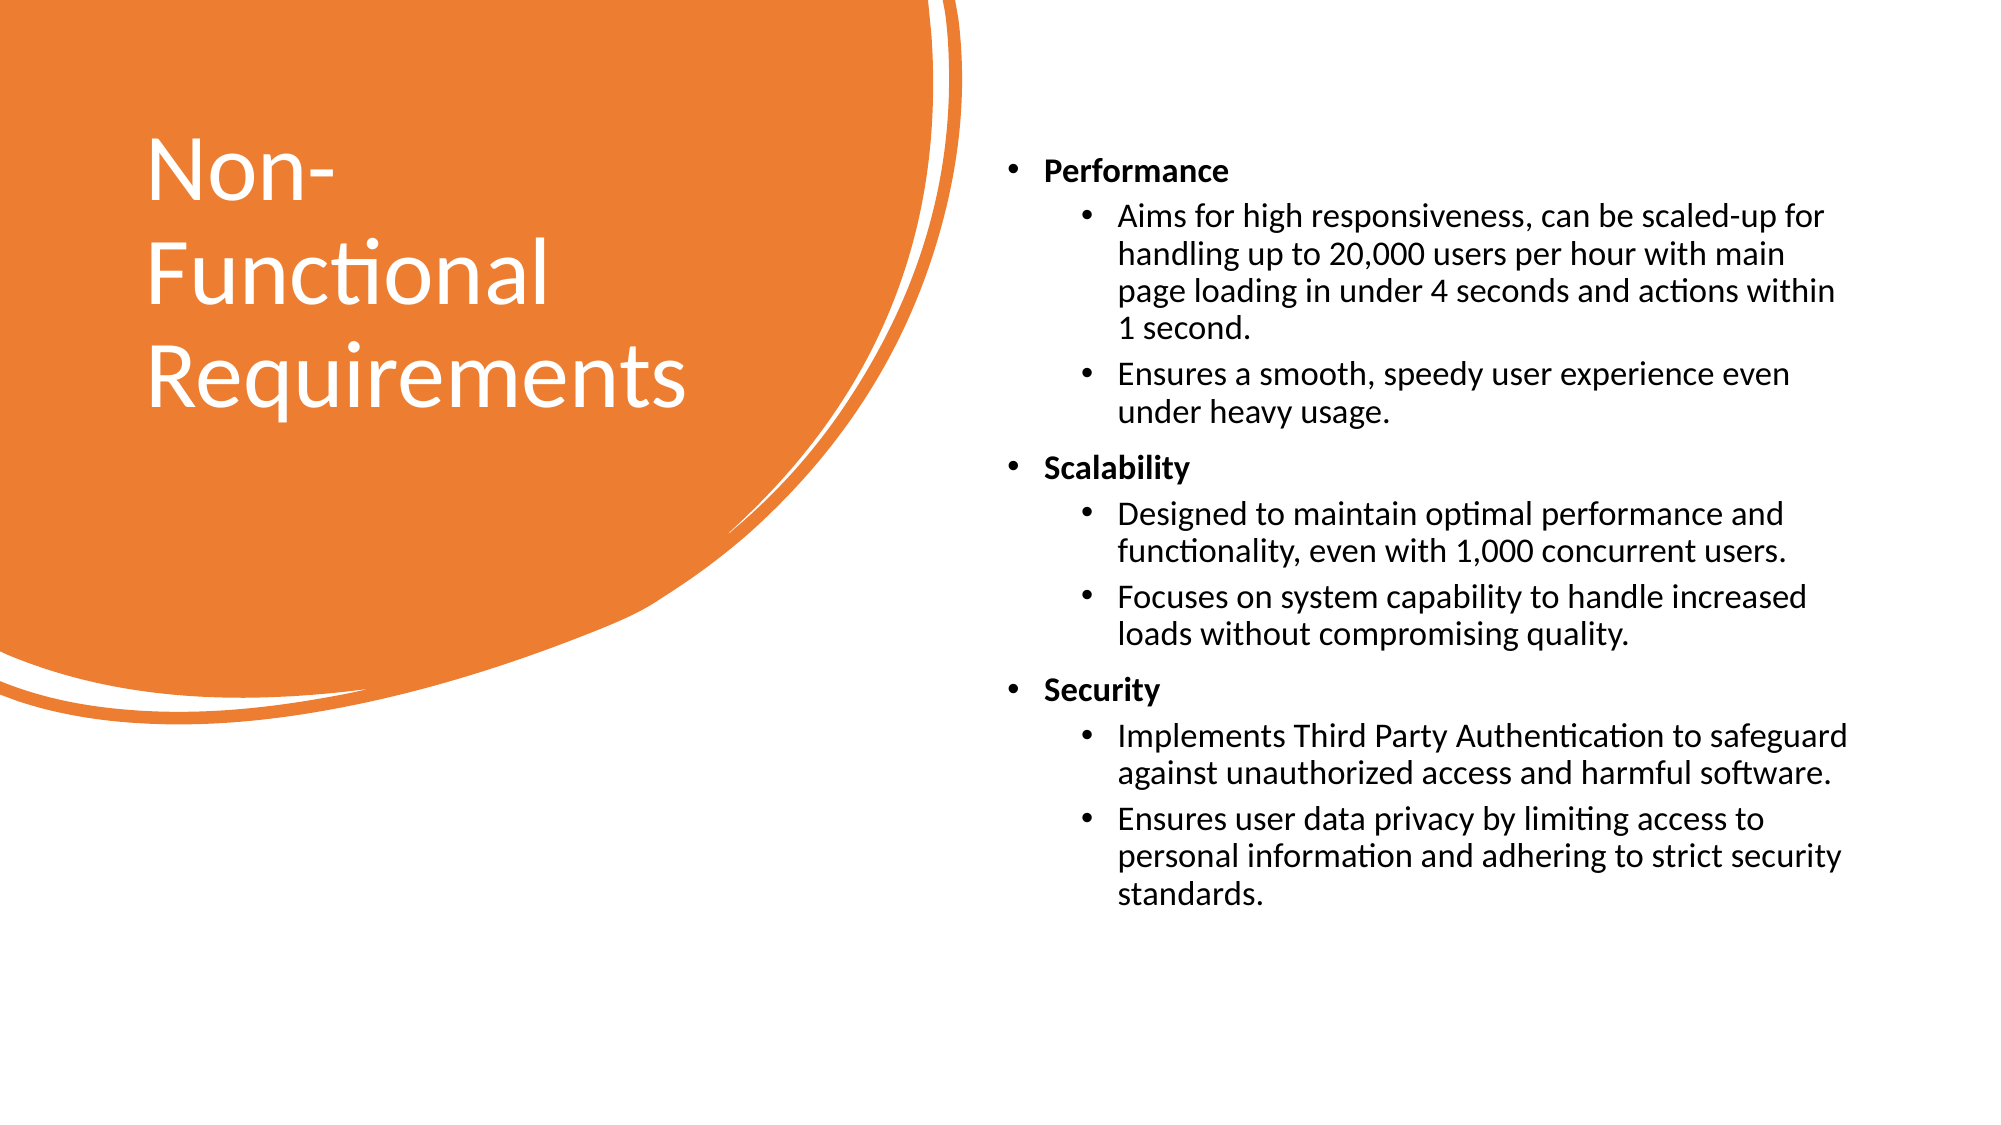

# Non- Functional Requirements
Performance
Aims for high responsiveness, can be scaled-up for handling up to 20,000 users per hour with main page loading in under 4 seconds and actions within 1 second.
Ensures a smooth, speedy user experience even under heavy usage.
Scalability
Designed to maintain optimal performance and functionality, even with 1,000 concurrent users.
Focuses on system capability to handle increased loads without compromising quality.
Security
Implements Third Party Authentication to safeguard against unauthorized access and harmful software.
Ensures user data privacy by limiting access to personal information and adhering to strict security standards.